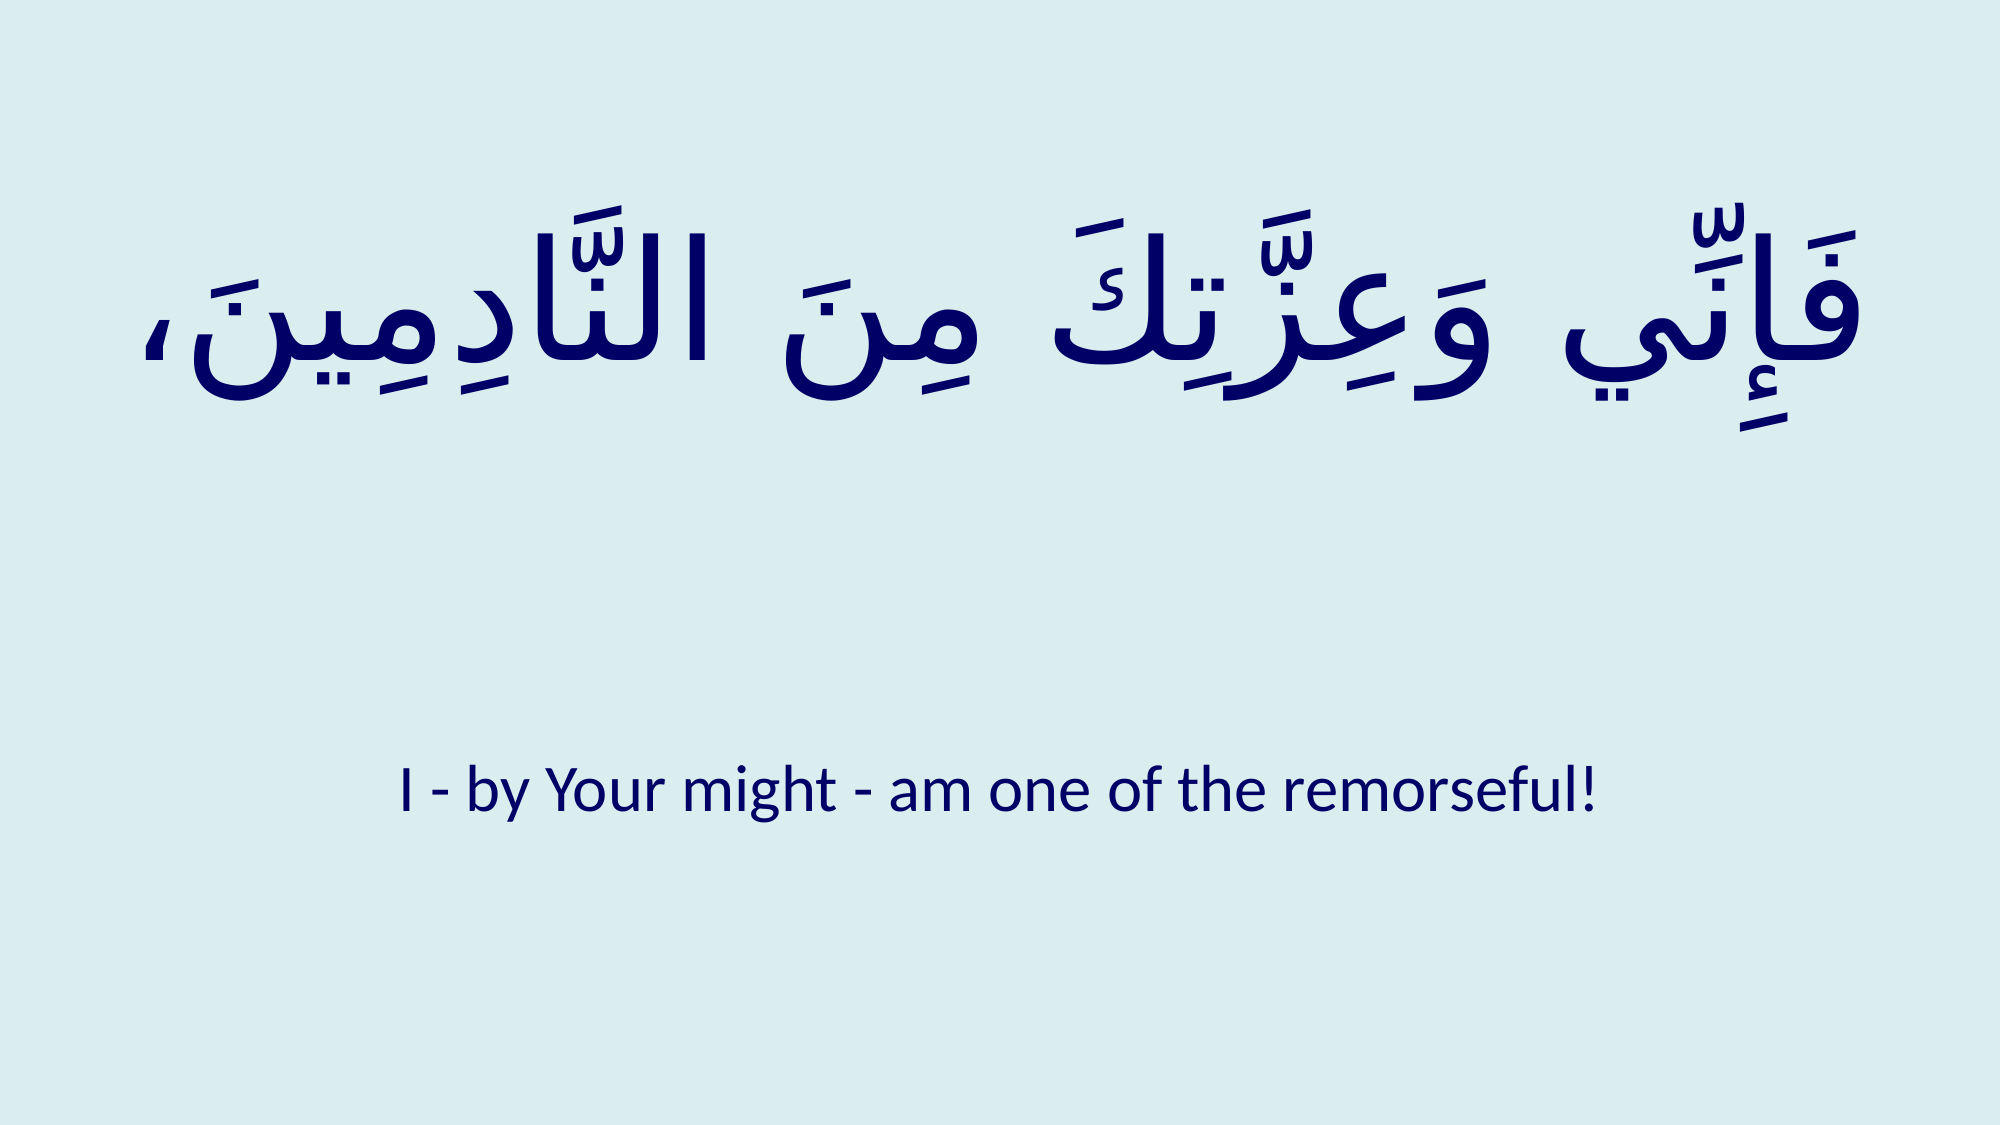

# فَإِنِّي وَعِزَّتِكَ مِنَ النَّادِمِينَ،
I - by Your might - am one of the remorseful!